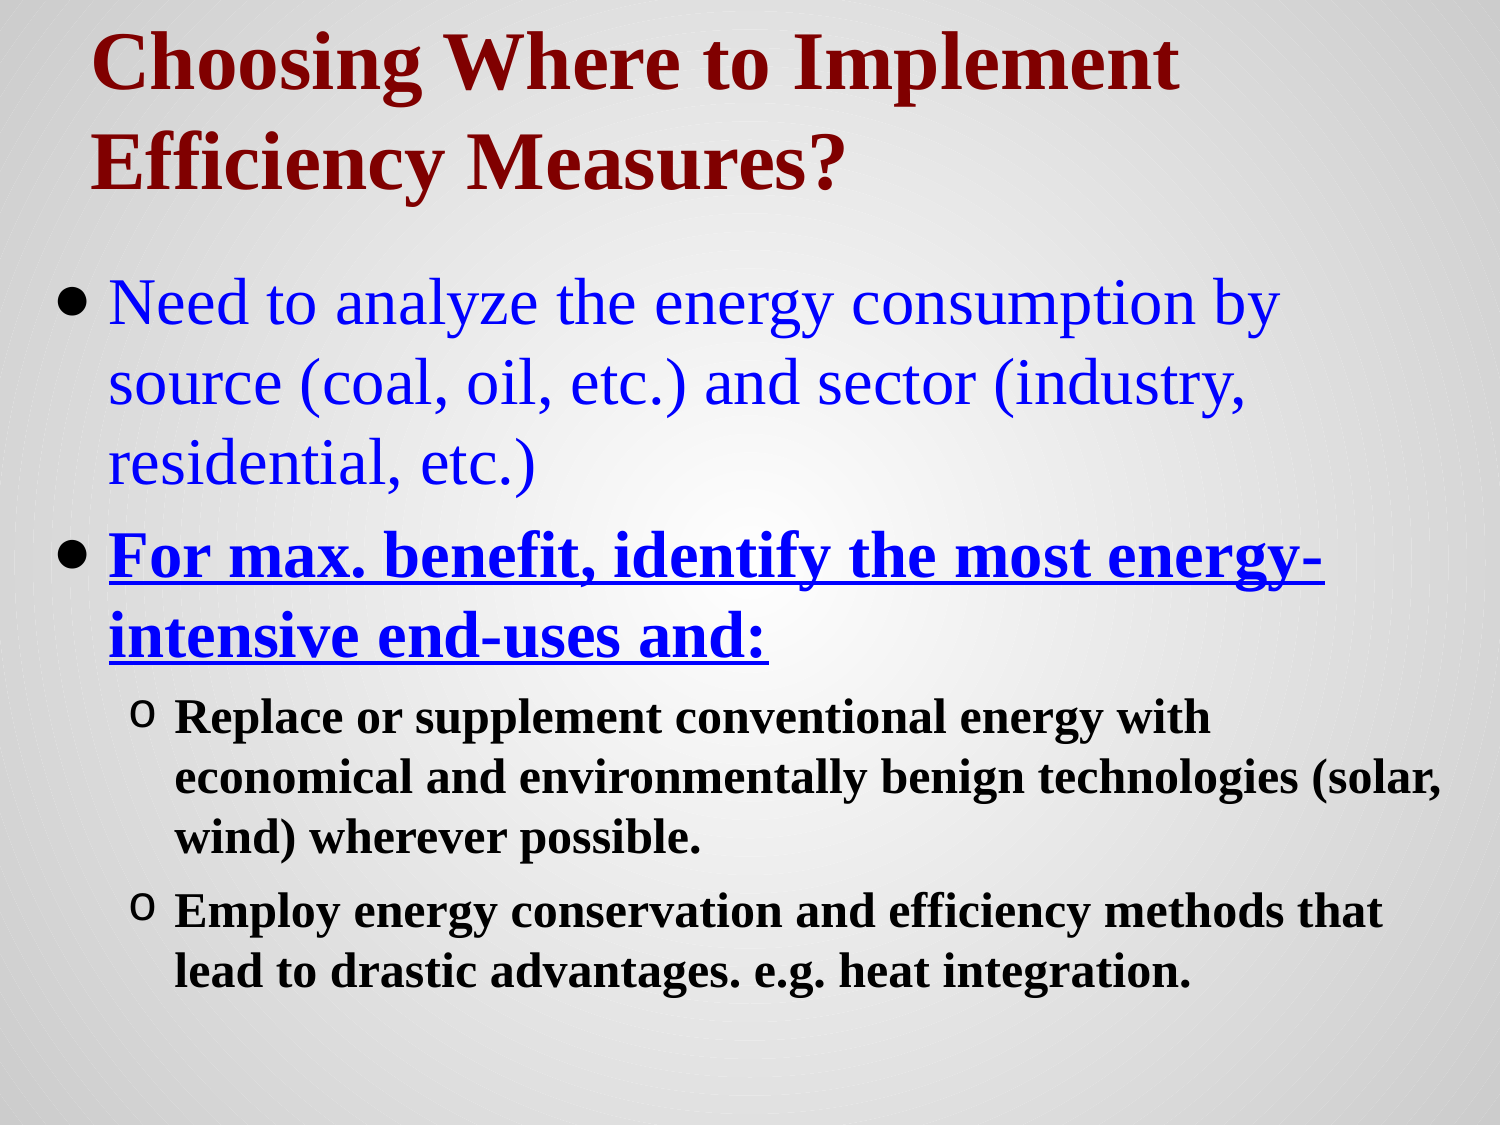

# Choosing Where to Implement Efficiency Measures?
Need to analyze the energy consumption by source (coal, oil, etc.) and sector (industry, residential, etc.)
For max. benefit, identify the most energy-intensive end-uses and:
Replace or supplement conventional energy with economical and environmentally benign technologies (solar, wind) wherever possible.
Employ energy conservation and efficiency methods that lead to drastic advantages. e.g. heat integration.